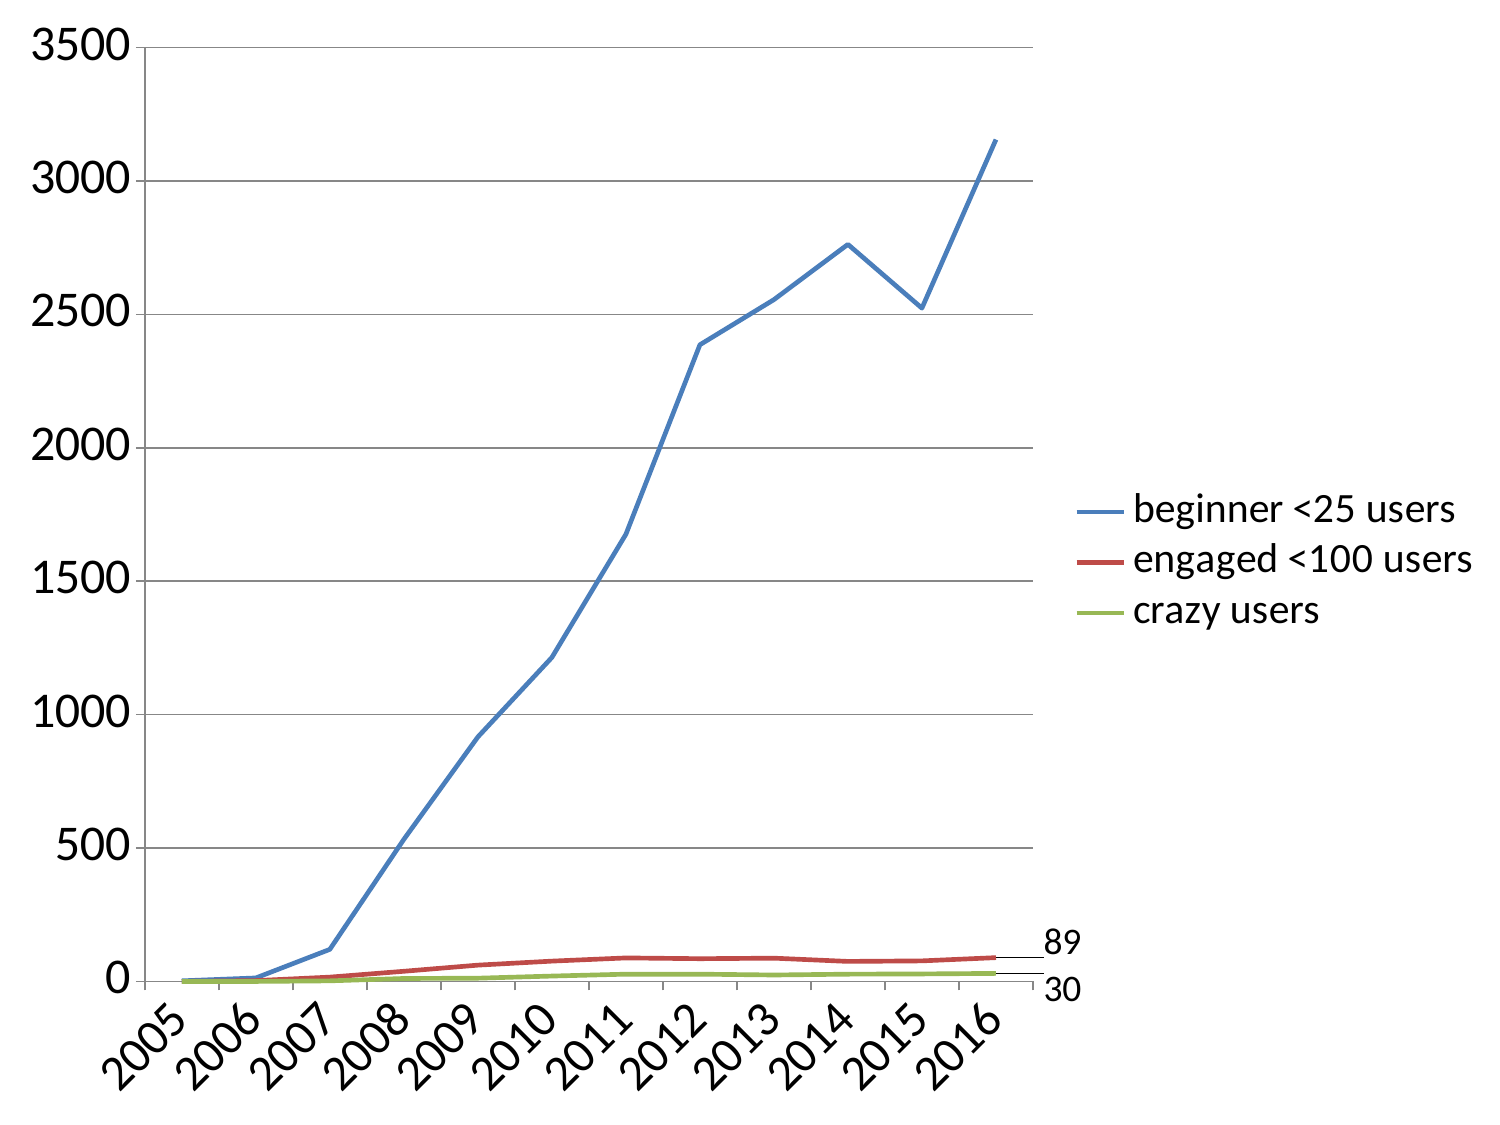

### Chart

| Category | beginner <25 users | engaged <100 users | crazy users |
|---|---|---|---|
| 2005 | 2.0 | 0.0 | 0.0 |
| 2006 | 13.0 | 3.0 | 0.0 |
| 2007 | 120.0 | 16.0 | 2.0 |
| 2008 | 532.0 | 38.0 | 11.0 |
| 2009 | 916.0 | 61.0 | 12.0 |
| 2010 | 1214.0 | 76.0 | 20.0 |
| 2011 | 1676.0 | 88.0 | 27.0 |
| 2012 | 2386.0 | 85.0 | 27.0 |
| 2013 | 2555.0 | 87.0 | 24.0 |
| 2014 | 2762.0 | 75.0 | 27.0 |
| 2015 | 2523.0 | 77.0 | 28.0 |
| 2016 | 3155.0 | 89.0 | 30.0 |